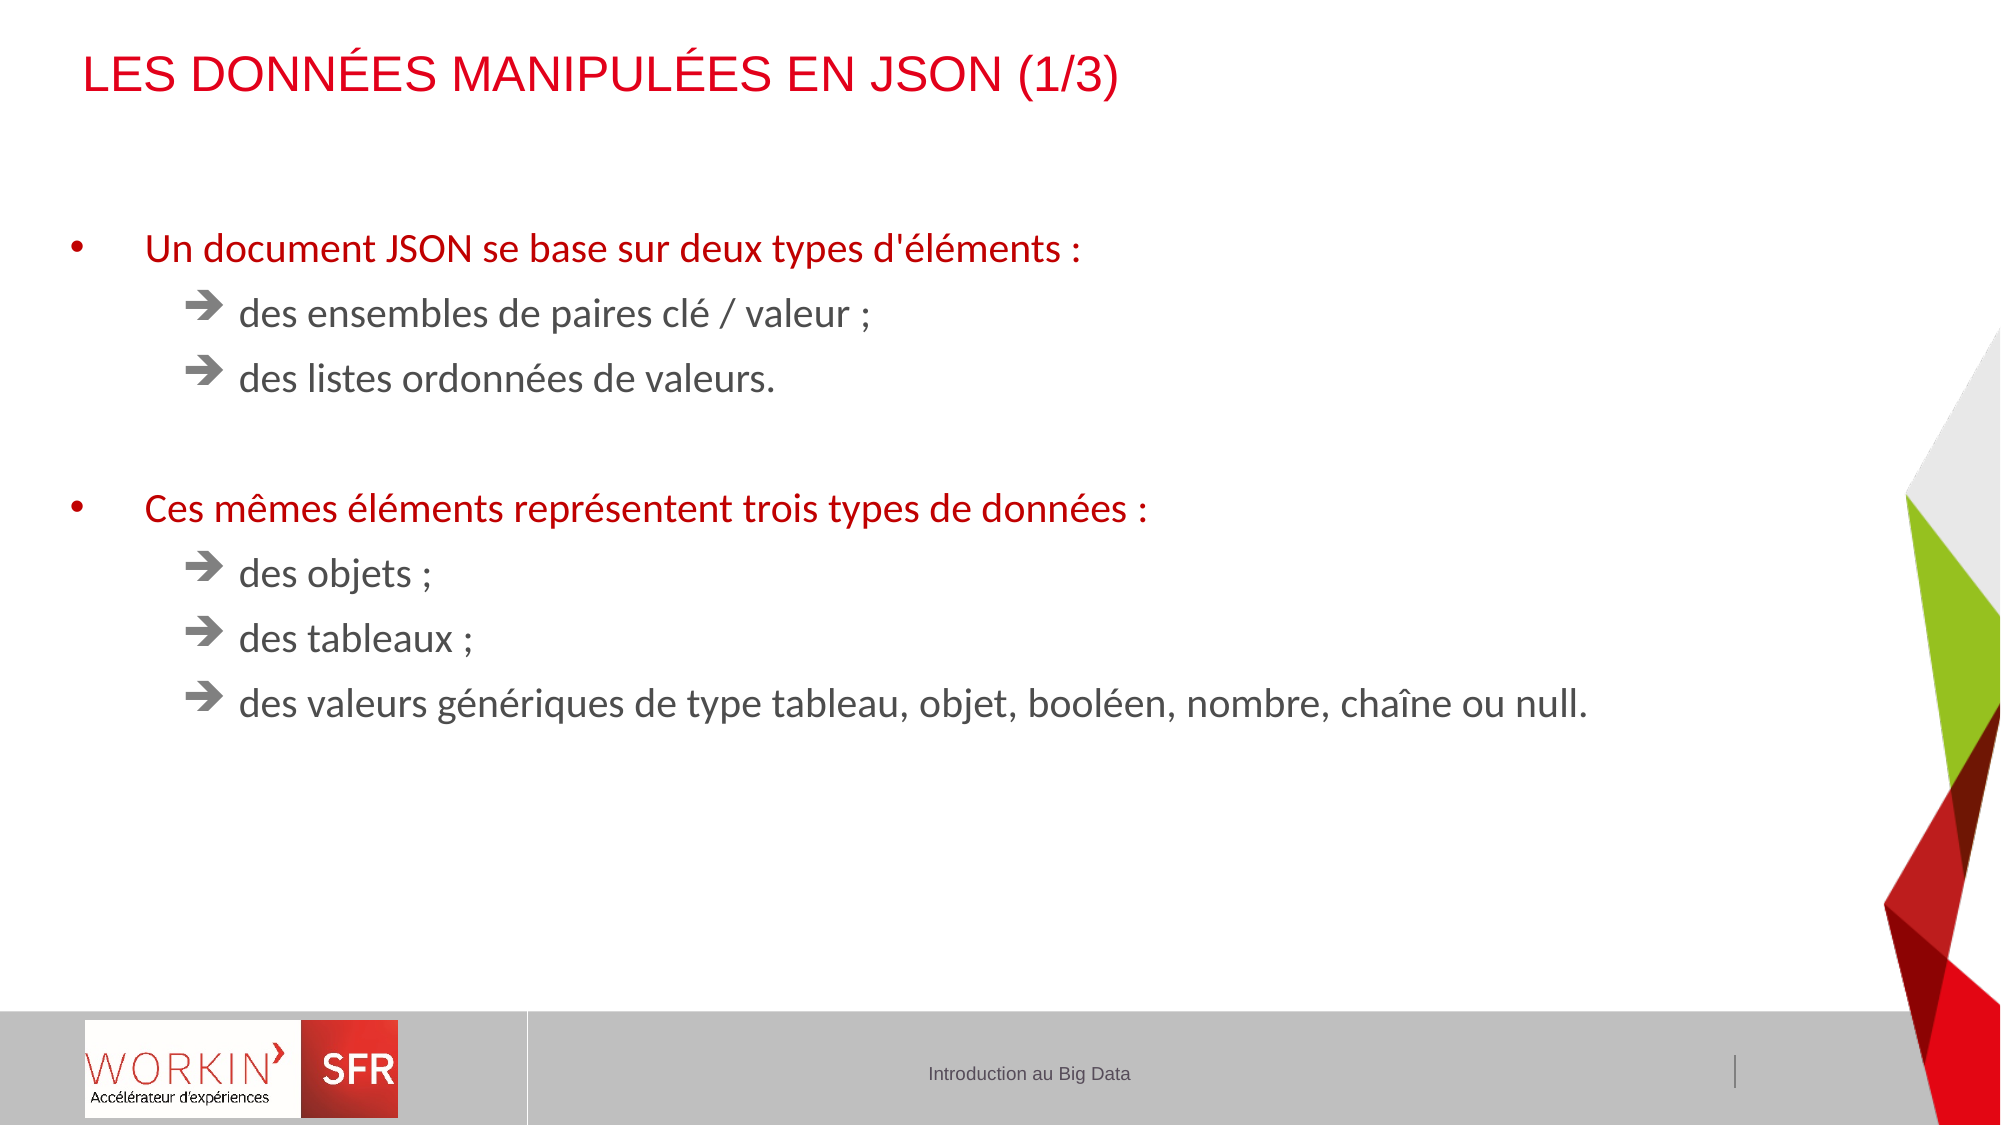

# Les données manipulées en JSON (1/3)
Un document JSON se base sur deux types d'éléments :
des ensembles de paires clé / valeur ;
des listes ordonnées de valeurs.

Ces mêmes éléments représentent trois types de données :
des objets ;
des tableaux ;
des valeurs génériques de type tableau, objet, booléen, nombre, chaîne ou null.